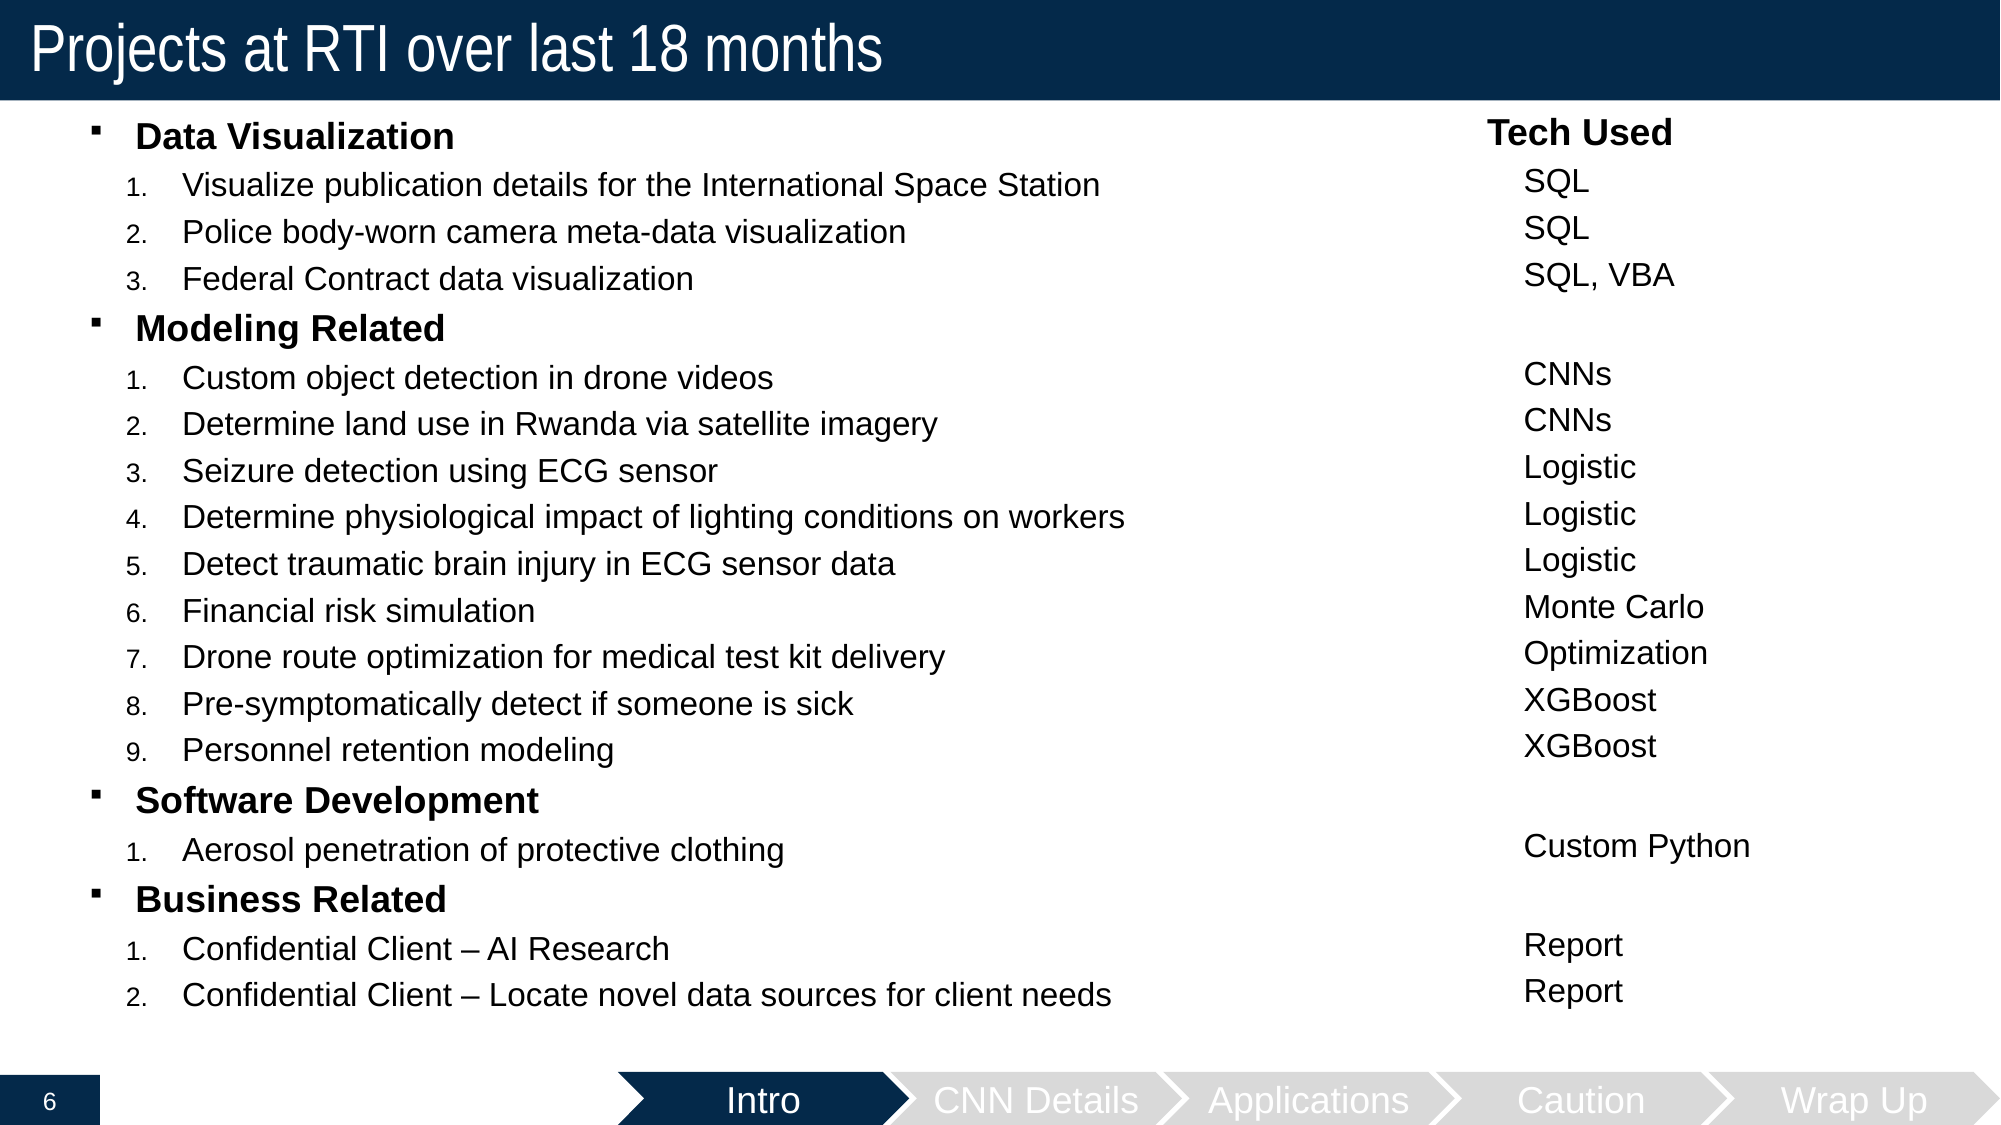

# Projects at RTI over last 18 months
Tech Used
SQL
SQL
SQL, VBA

CNNs
CNNs
Logistic
Logistic
Logistic
Monte Carlo
Optimization
XGBoost
XGBoost

Custom Python

Report
Report
Data Visualization
Visualize publication details for the International Space Station
Police body-worn camera meta-data visualization
Federal Contract data visualization
Modeling Related
Custom object detection in drone videos
Determine land use in Rwanda via satellite imagery
Seizure detection using ECG sensor
Determine physiological impact of lighting conditions on workers
Detect traumatic brain injury in ECG sensor data
Financial risk simulation
Drone route optimization for medical test kit delivery
Pre-symptomatically detect if someone is sick
Personnel retention modeling
Software Development
Aerosol penetration of protective clothing
Business Related
Confidential Client – AI Research
Confidential Client – Locate novel data sources for client needs
Intro
CNN Details
Applications
Caution
Wrap Up
6